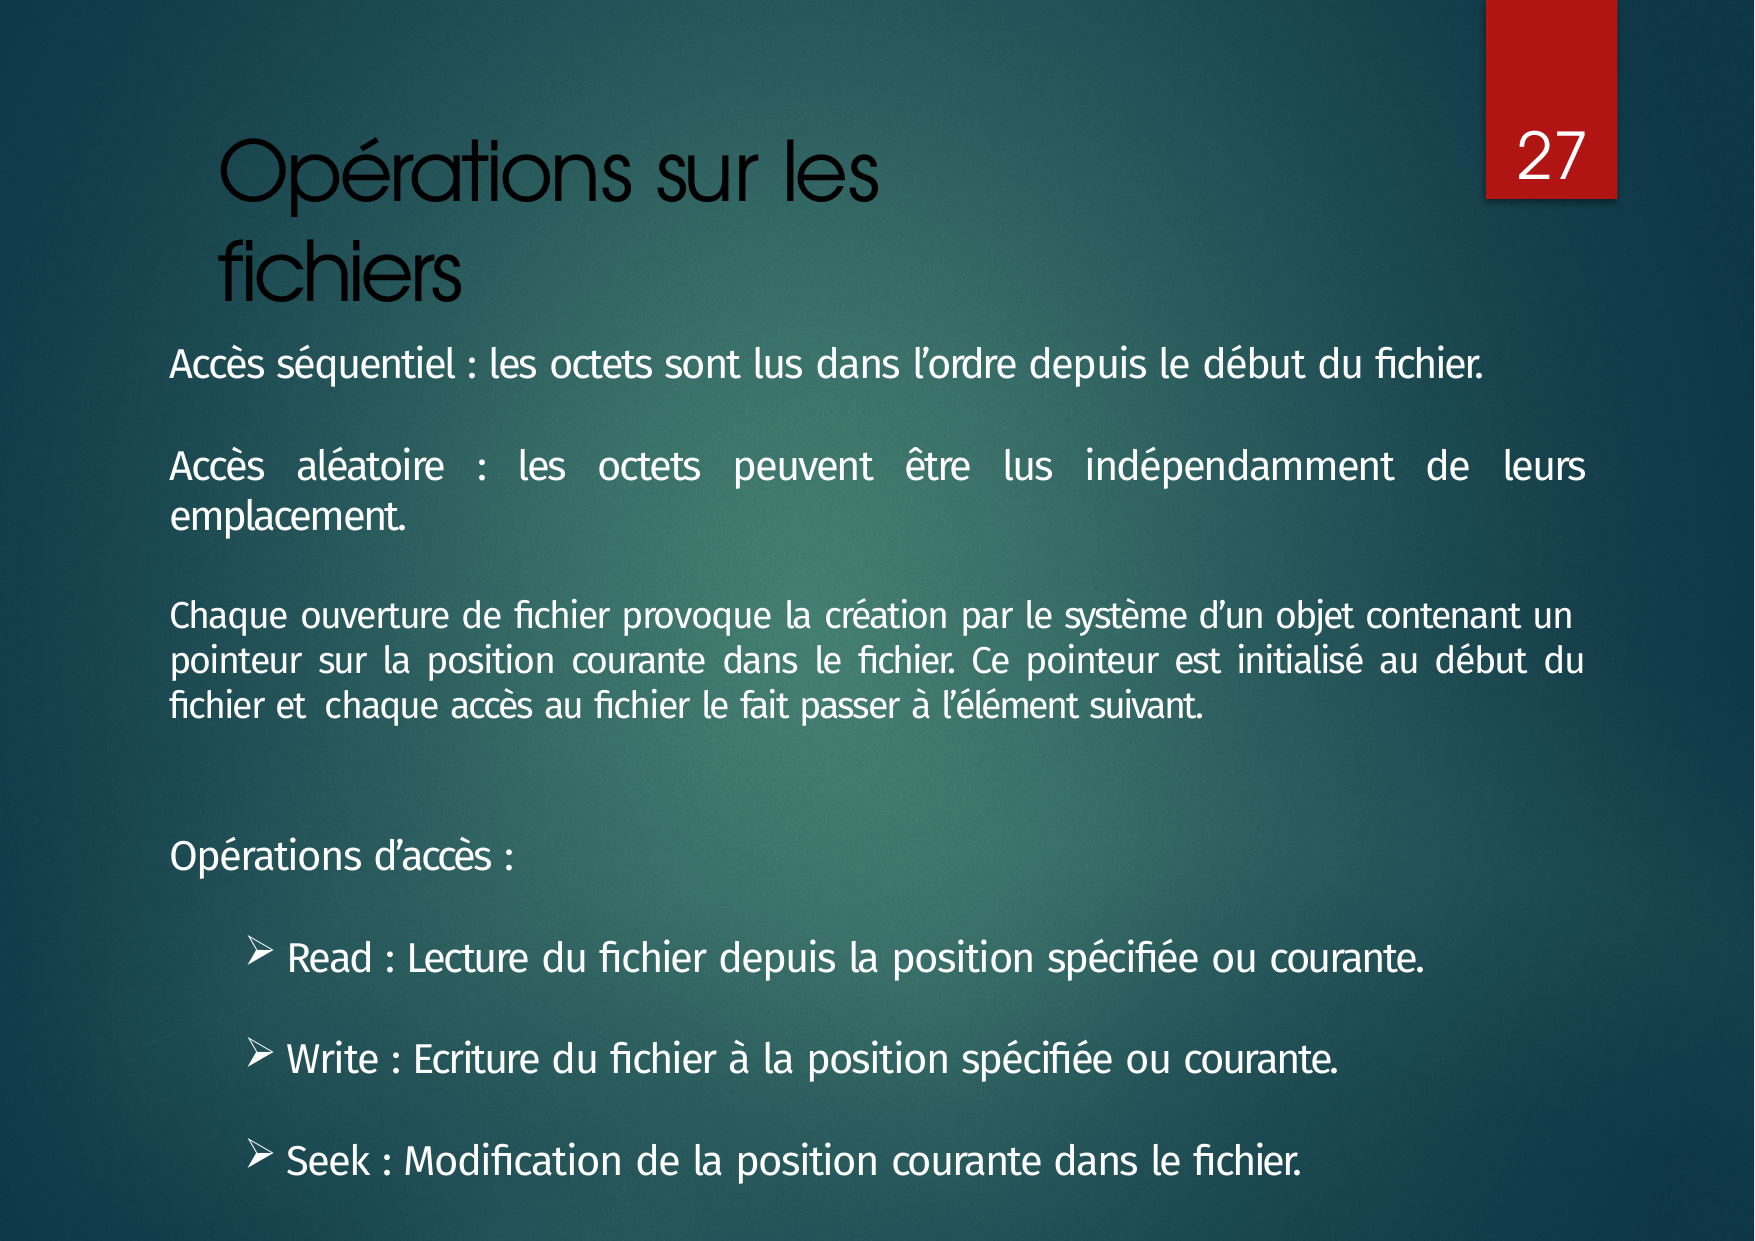

27
# Opérations sur les fichiers
Accès séquentiel : les octets sont lus dans l’ordre depuis le début du fichier.

Accès aléatoire : les octets peuvent être lus indépendamment de leurs emplacement.

Chaque ouverture de fichier provoque la création par le système d’un objet contenant un  pointeur sur la position courante dans le fichier. Ce pointeur est initialisé au début du fichier et  chaque accès au fichier le fait passer à l’élément suivant.

Opérations d’accès :

Read : Lecture du fichier depuis la position spécifiée ou courante.

Write : Ecriture du fichier à la position spécifiée ou courante.

Seek : Modification de la position courante dans le fichier.